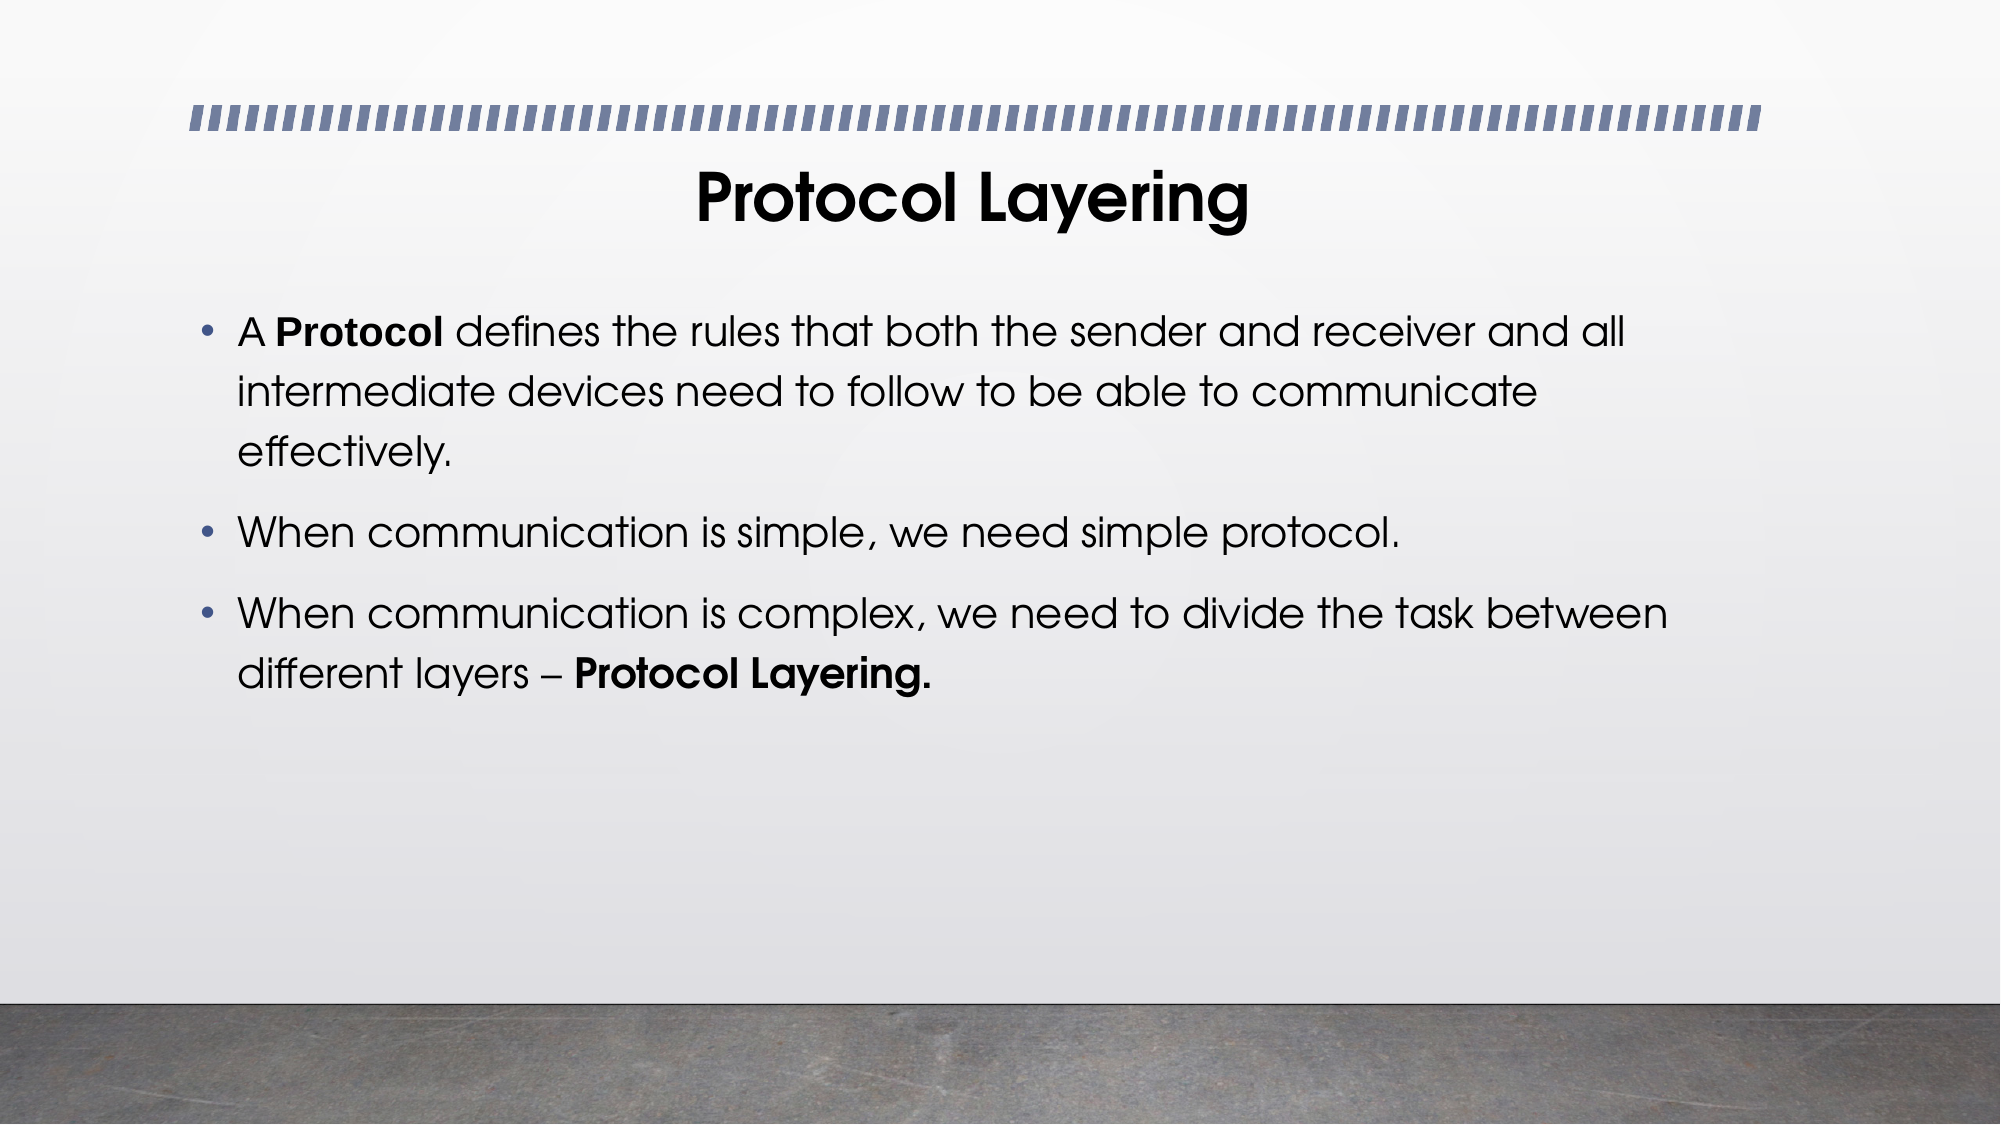

# Protocol Layering
A Protocol defines the rules that both the sender and receiver and all intermediate devices need to follow to be able to communicate effectively.
When communication is simple, we need simple protocol.
When communication is complex, we need to divide the task between different layers – Protocol Layering.